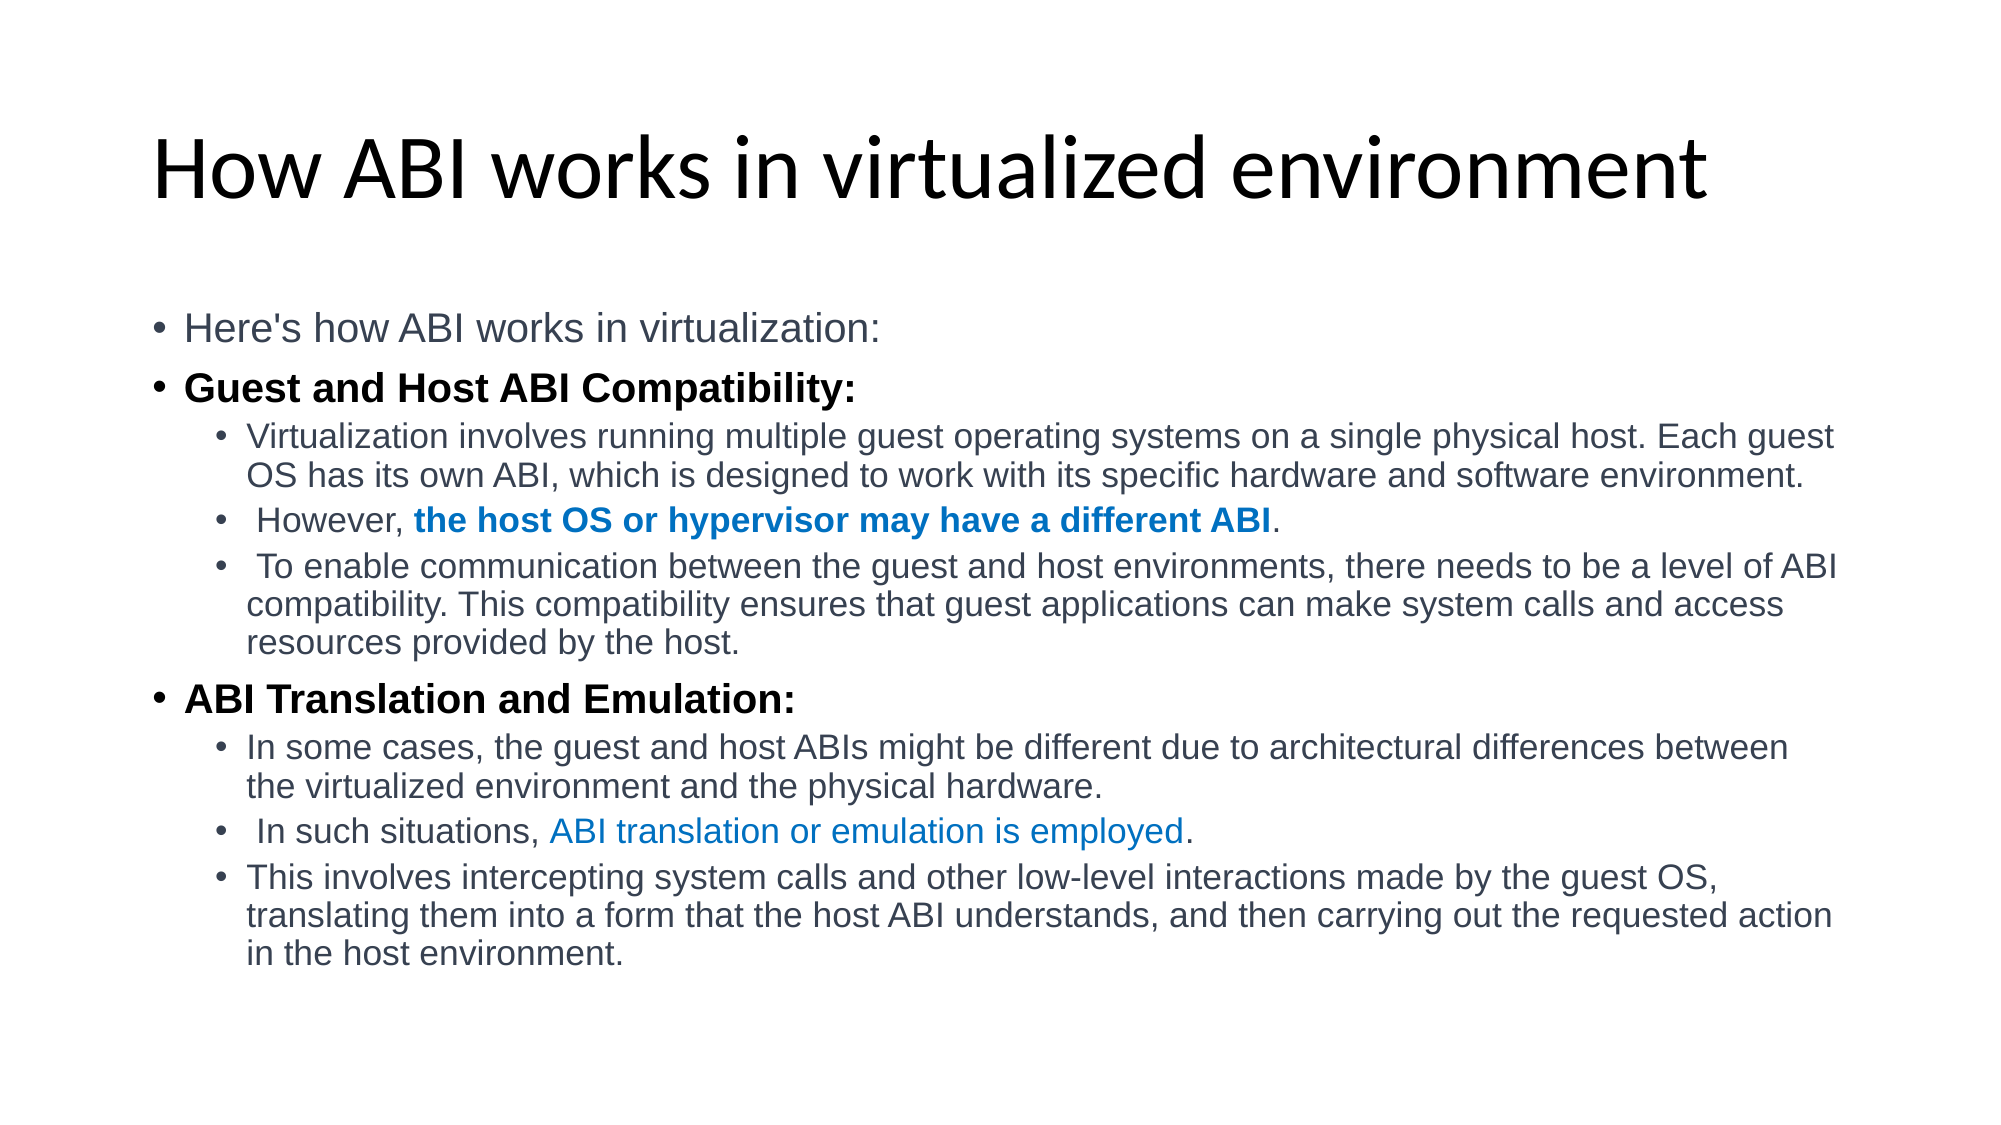

# How ABI works in virtualized environment
Here's how ABI works in virtualization:
Guest and Host ABI Compatibility:
Virtualization involves running multiple guest operating systems on a single physical host. Each guest OS has its own ABI, which is designed to work with its specific hardware and software environment.
 However, the host OS or hypervisor may have a different ABI.
 To enable communication between the guest and host environments, there needs to be a level of ABI compatibility. This compatibility ensures that guest applications can make system calls and access resources provided by the host.
ABI Translation and Emulation:
In some cases, the guest and host ABIs might be different due to architectural differences between the virtualized environment and the physical hardware.
 In such situations, ABI translation or emulation is employed.
This involves intercepting system calls and other low-level interactions made by the guest OS, translating them into a form that the host ABI understands, and then carrying out the requested action in the host environment.